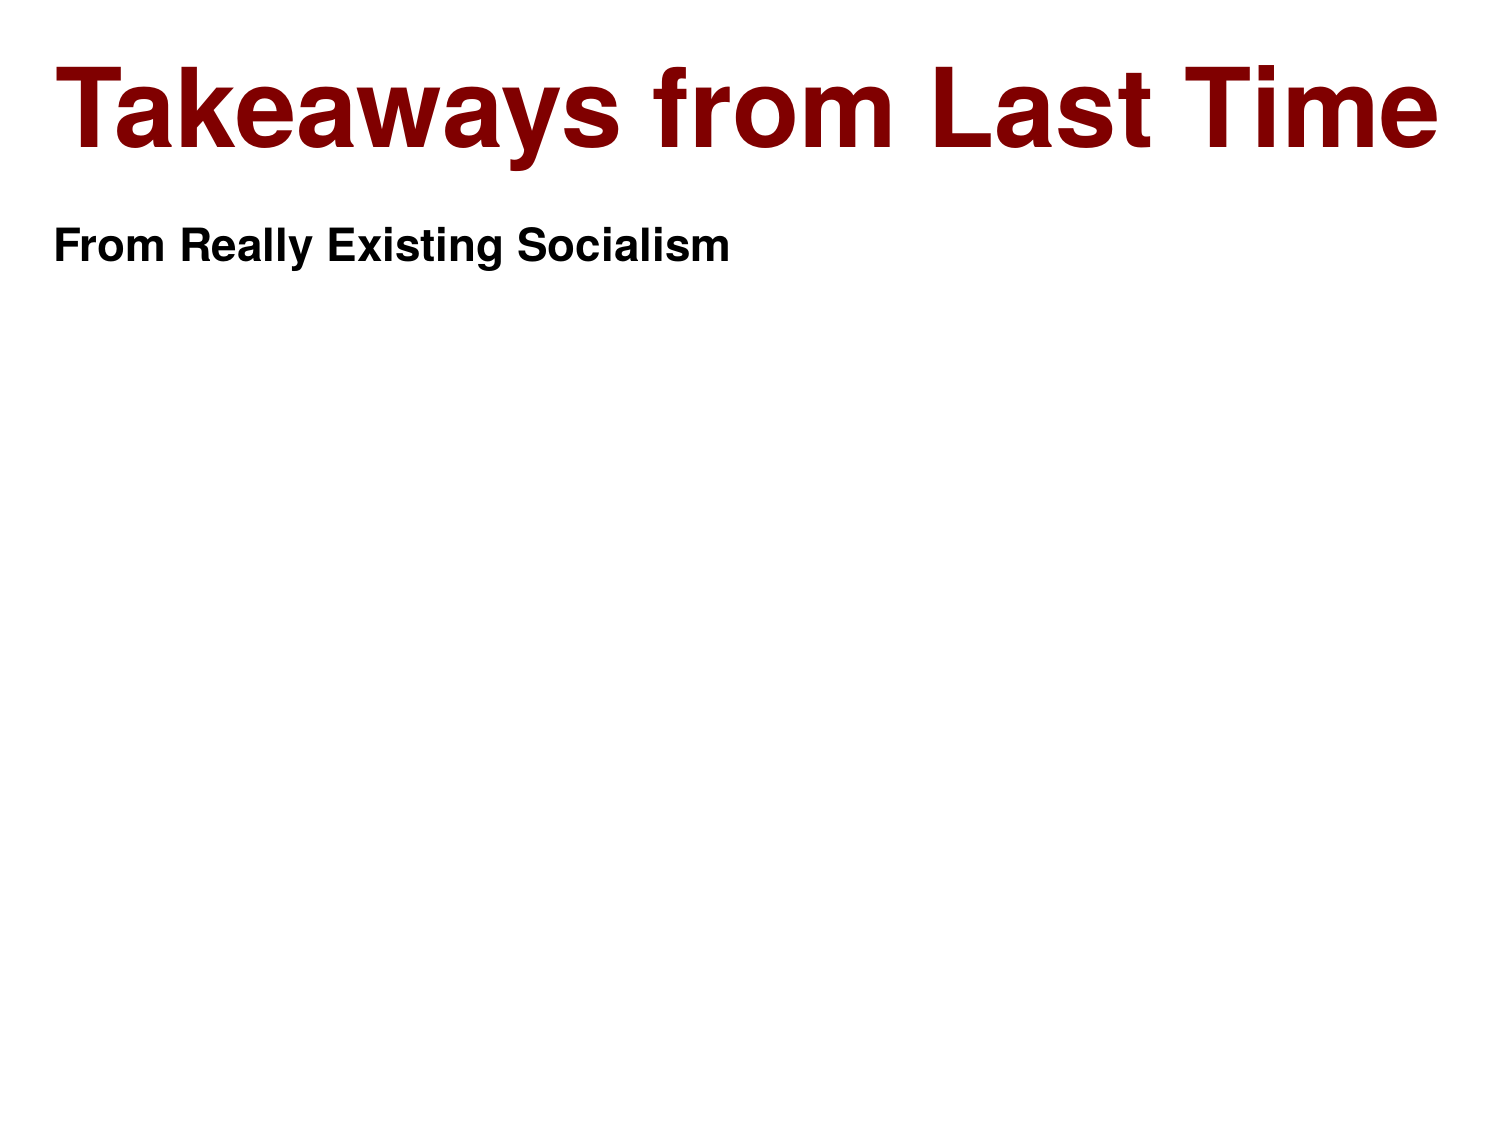

Takeaways from Last Time
From Really Existing Socialism